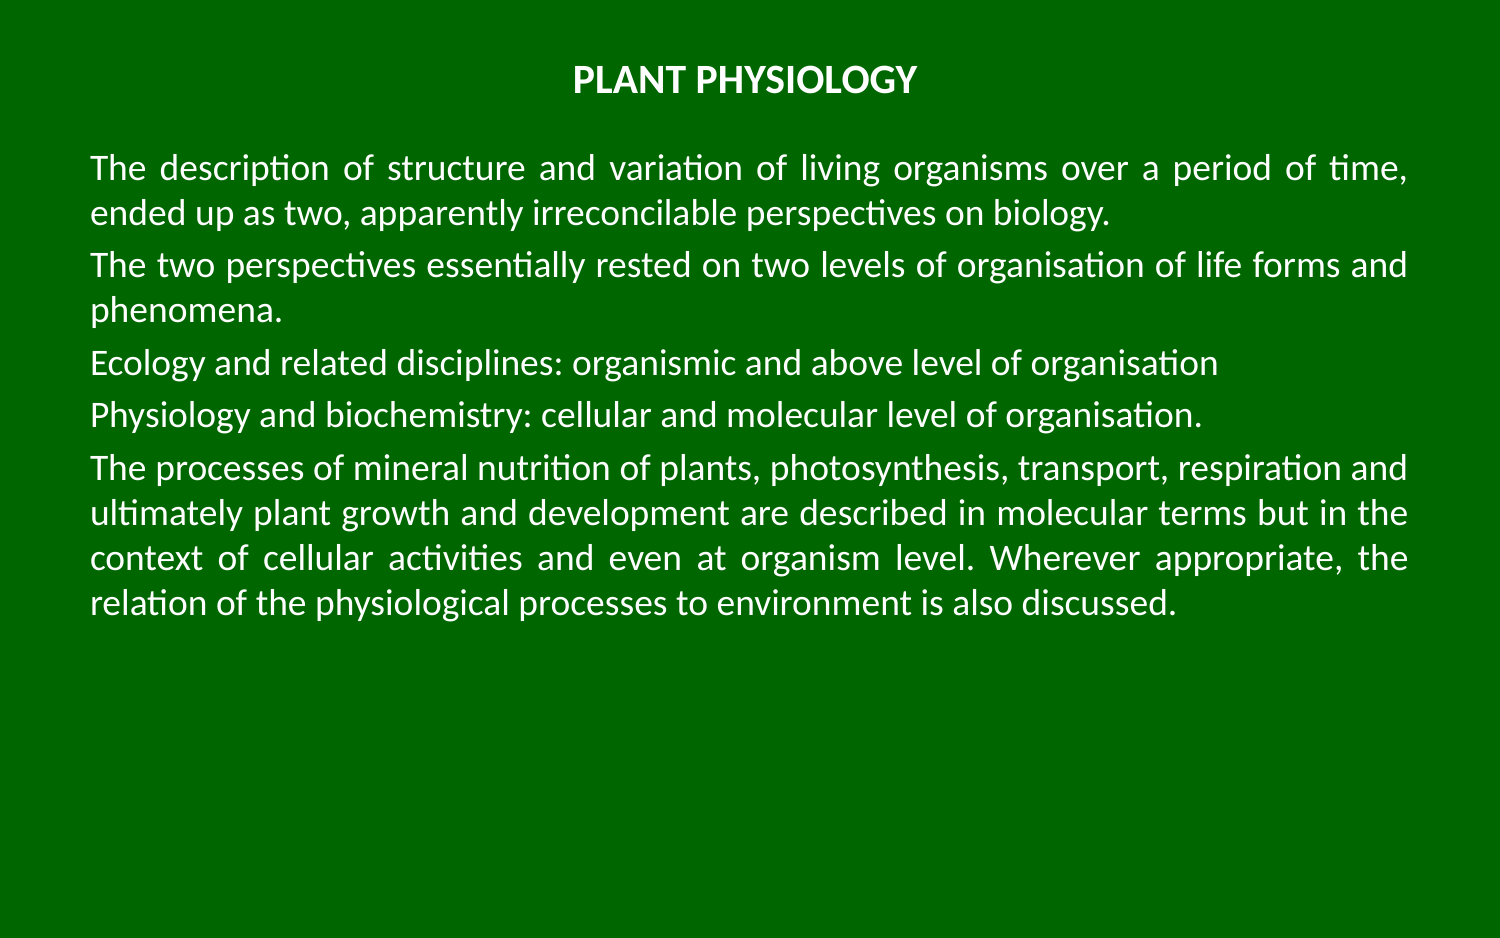

# PLANT PHYSIOLOGY
The description of structure and variation of living organisms over a period of time, ended up as two, apparently irreconcilable perspectives on biology.
The two perspectives essentially rested on two levels of organisation of life forms and phenomena.
Ecology and related disciplines: organismic and above level of organisation
Physiology and biochemistry: cellular and molecular level of organisation.
The processes of mineral nutrition of plants, photosynthesis, transport, respiration and ultimately plant growth and development are described in molecular terms but in the context of cellular activities and even at organism level. Wherever appropriate, the relation of the physiological processes to environment is also discussed.